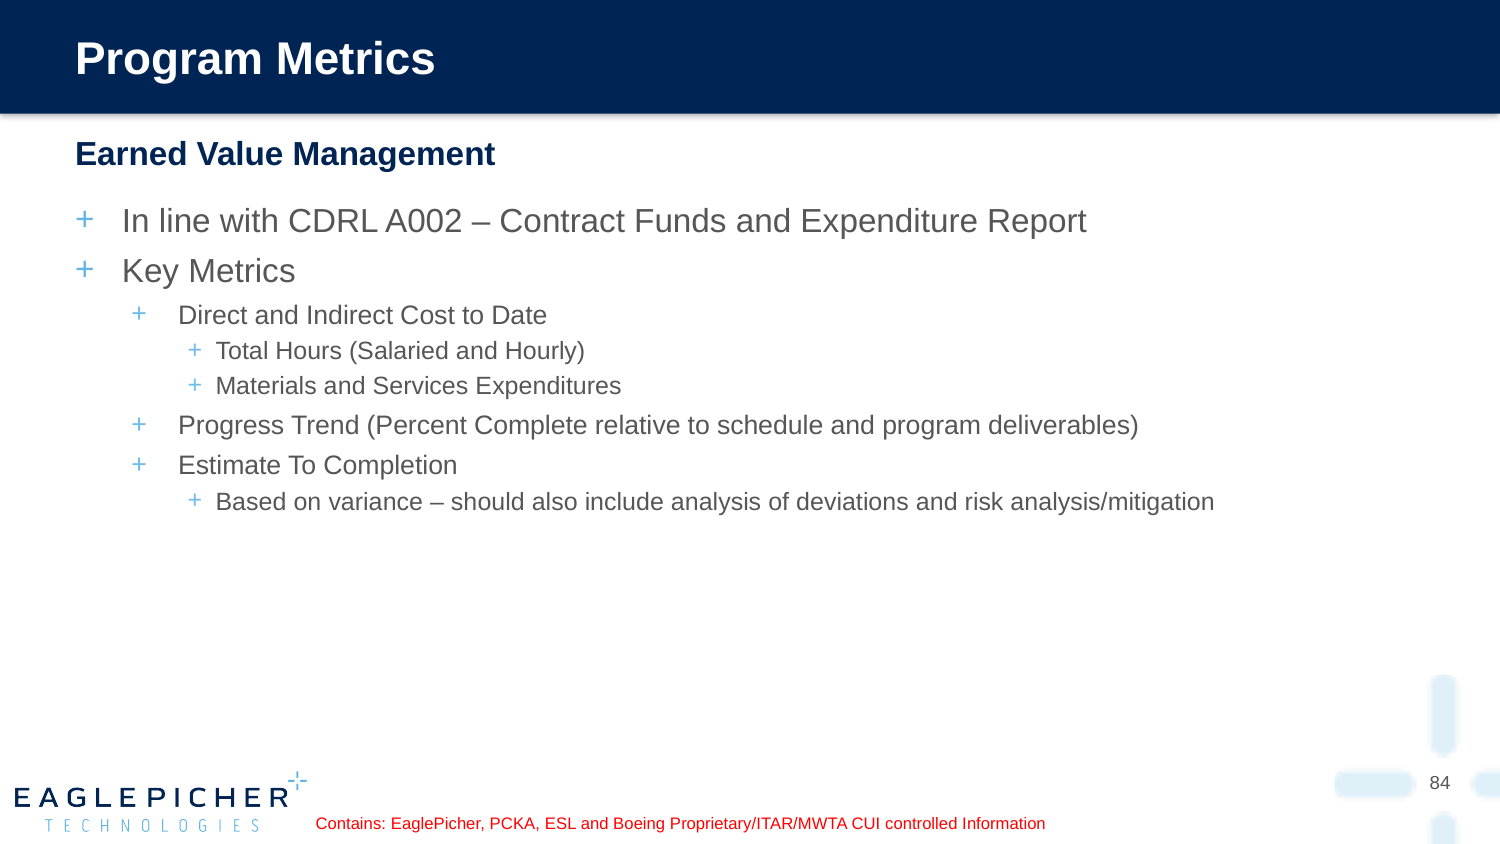

# Program Metrics
Earned Value Management
In line with CDRL A002 – Contract Funds and Expenditure Report
Key Metrics
Direct and Indirect Cost to Date
Total Hours (Salaried and Hourly)
Materials and Services Expenditures
Progress Trend (Percent Complete relative to schedule and program deliverables)
Estimate To Completion
Based on variance – should also include analysis of deviations and risk analysis/mitigation